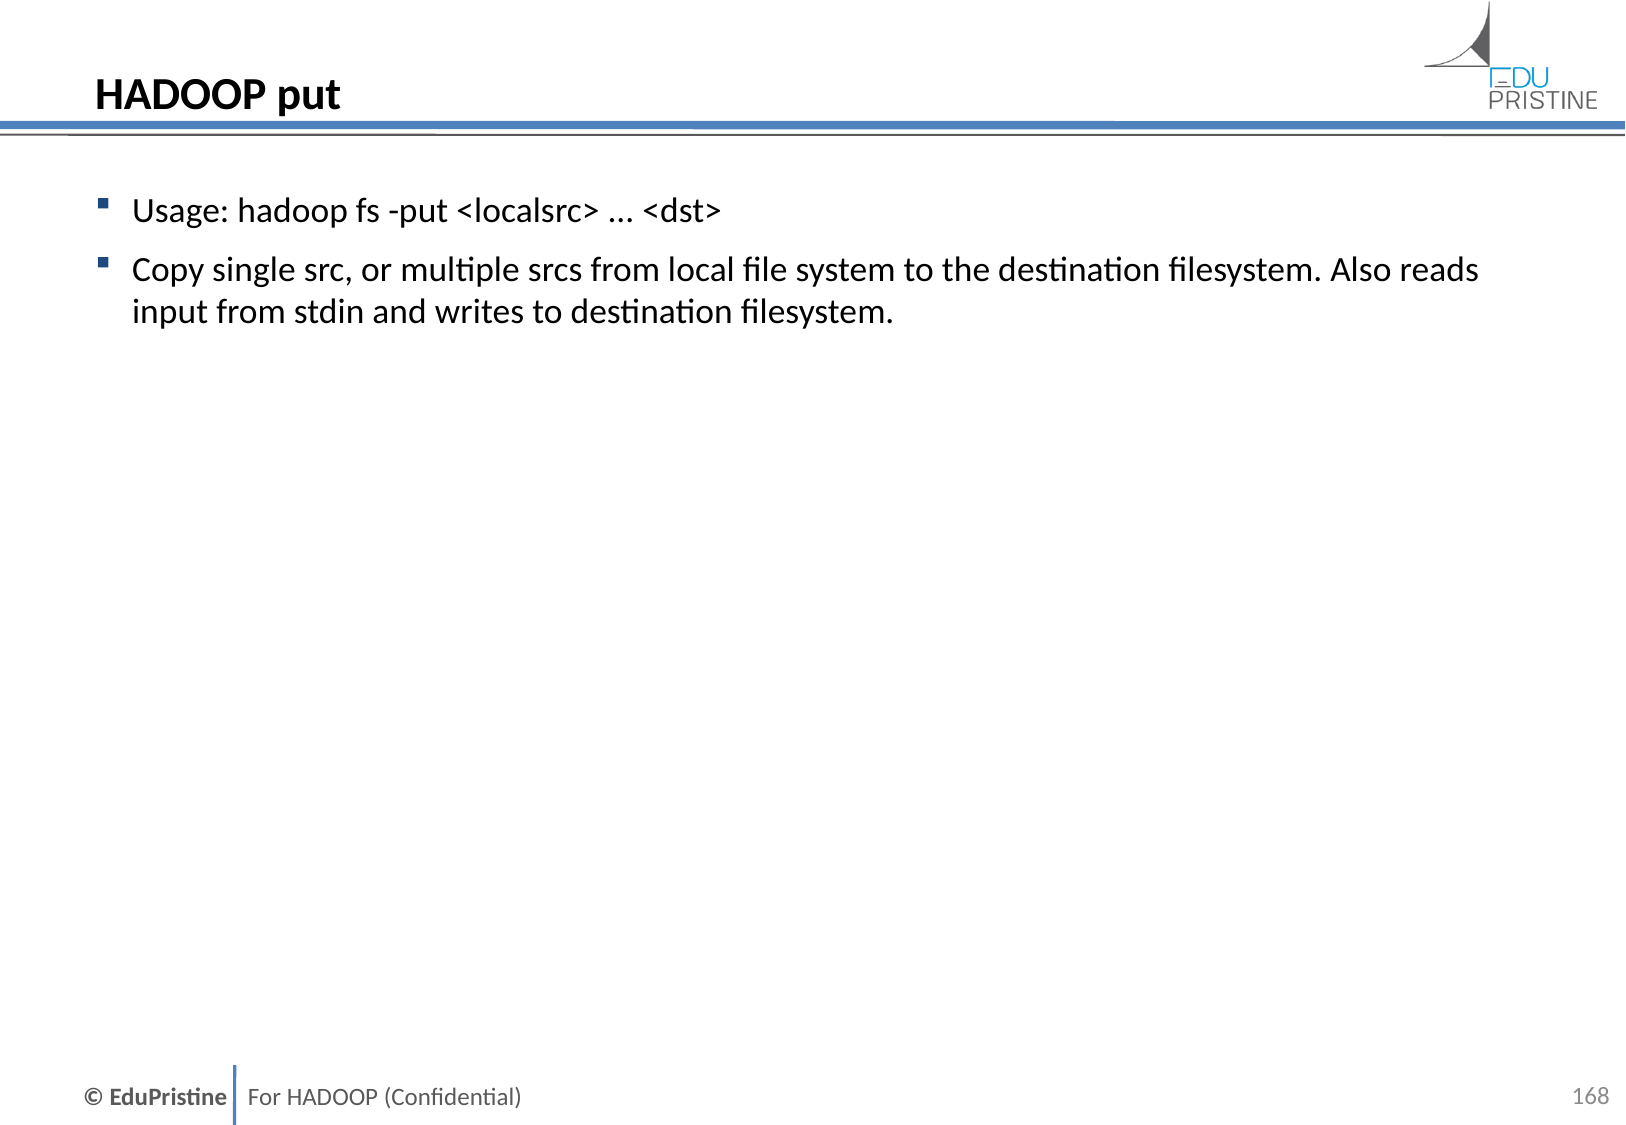

# HADOOP put
Usage: hadoop fs -put <localsrc> ... <dst>
Copy single src, or multiple srcs from local file system to the destination filesystem. Also reads input from stdin and writes to destination filesystem.
168